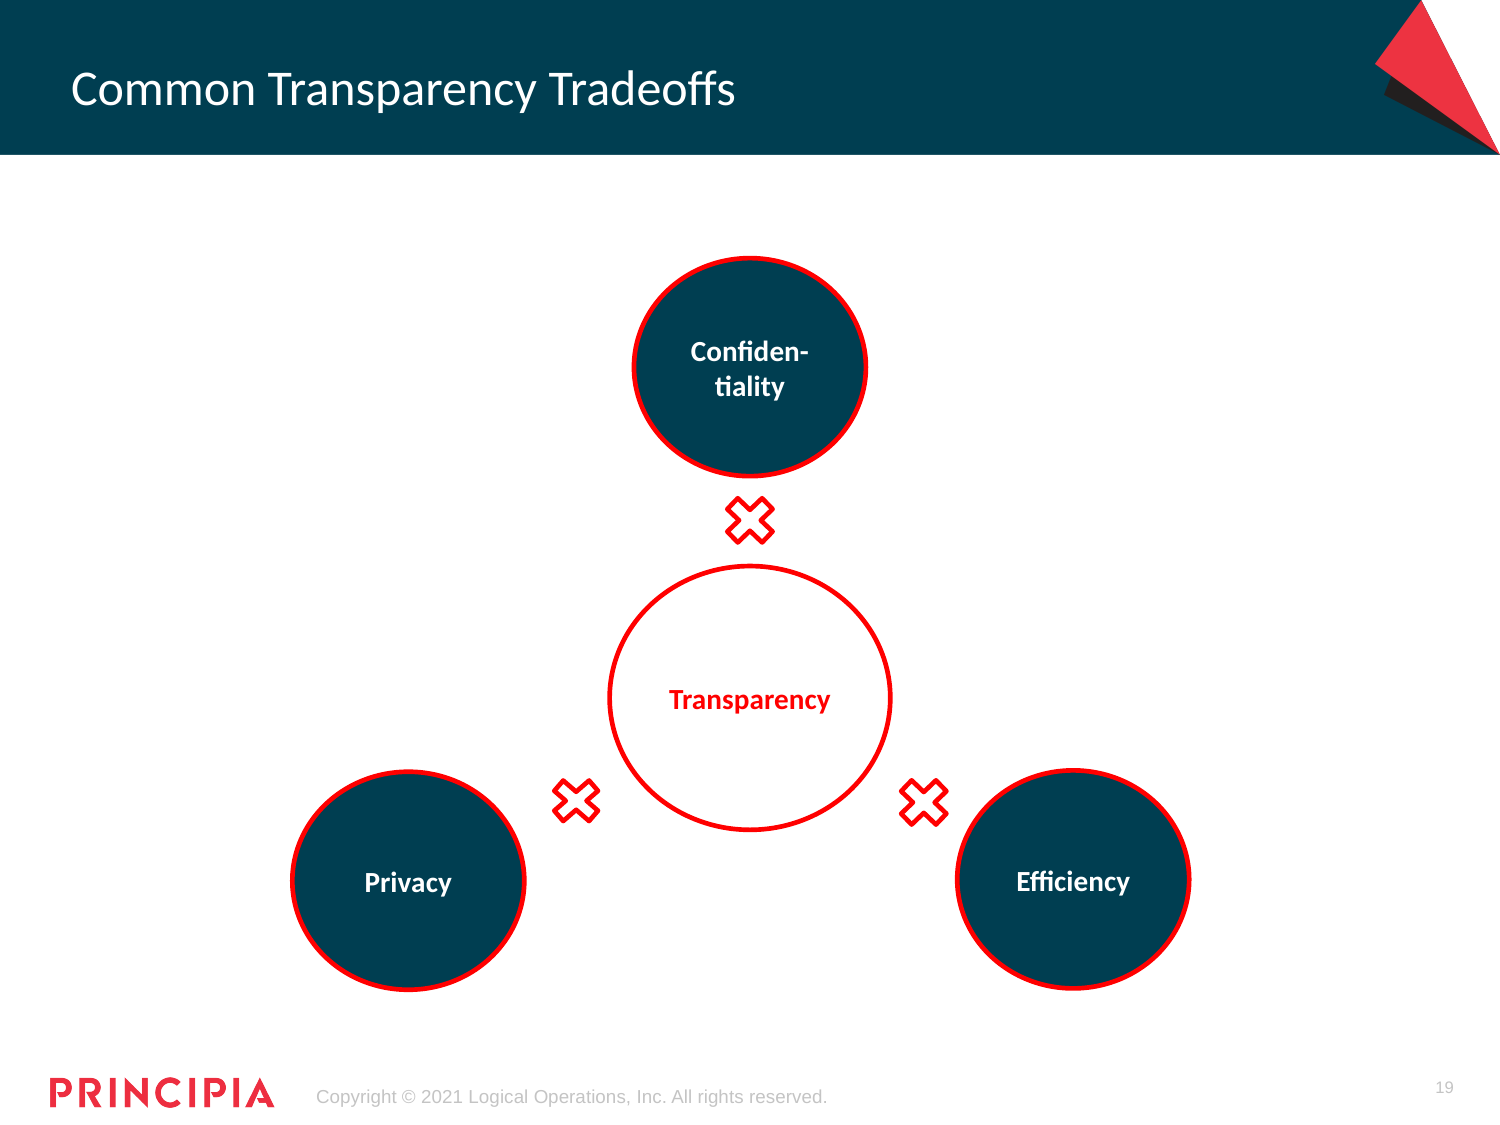

# Common Transparency Tradeoffs

Confiden-tiality

Transparency

Efficiency
Privacy

19